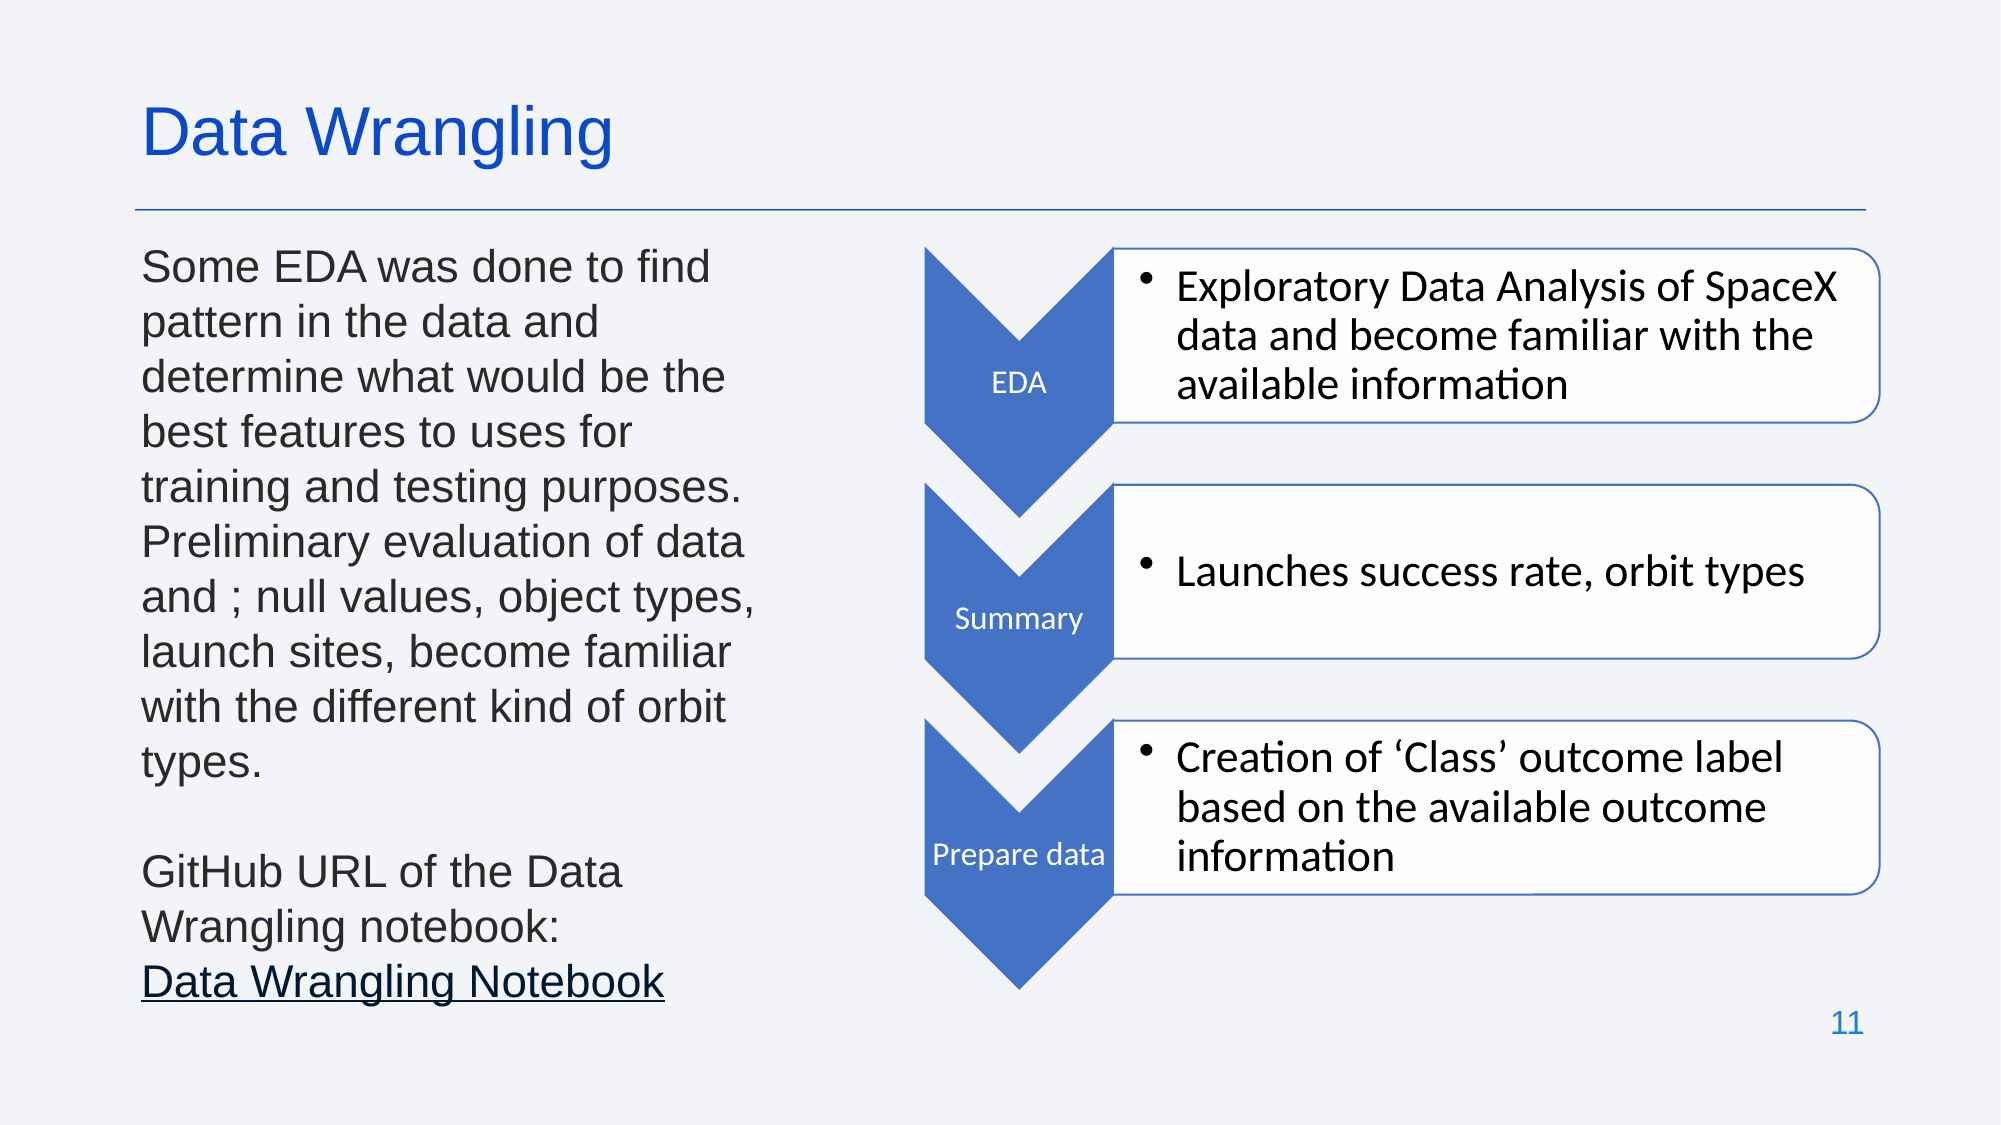

Data Wrangling
Some EDA was done to find pattern in the data and determine what would be the best features to uses for training and testing purposes.
Preliminary evaluation of data and ; null values, object types, launch sites, become familiar with the different kind of orbit types.

GitHub URL of the Data Wrangling notebook: Data Wrangling Notebook

EDA
Exploratory Data Analysis of SpaceX data and become familiar with the available information
Summary
Launches success rate, orbit types
Prepare data
Creation of ‘Class’ outcome label based on the available outcome information
11